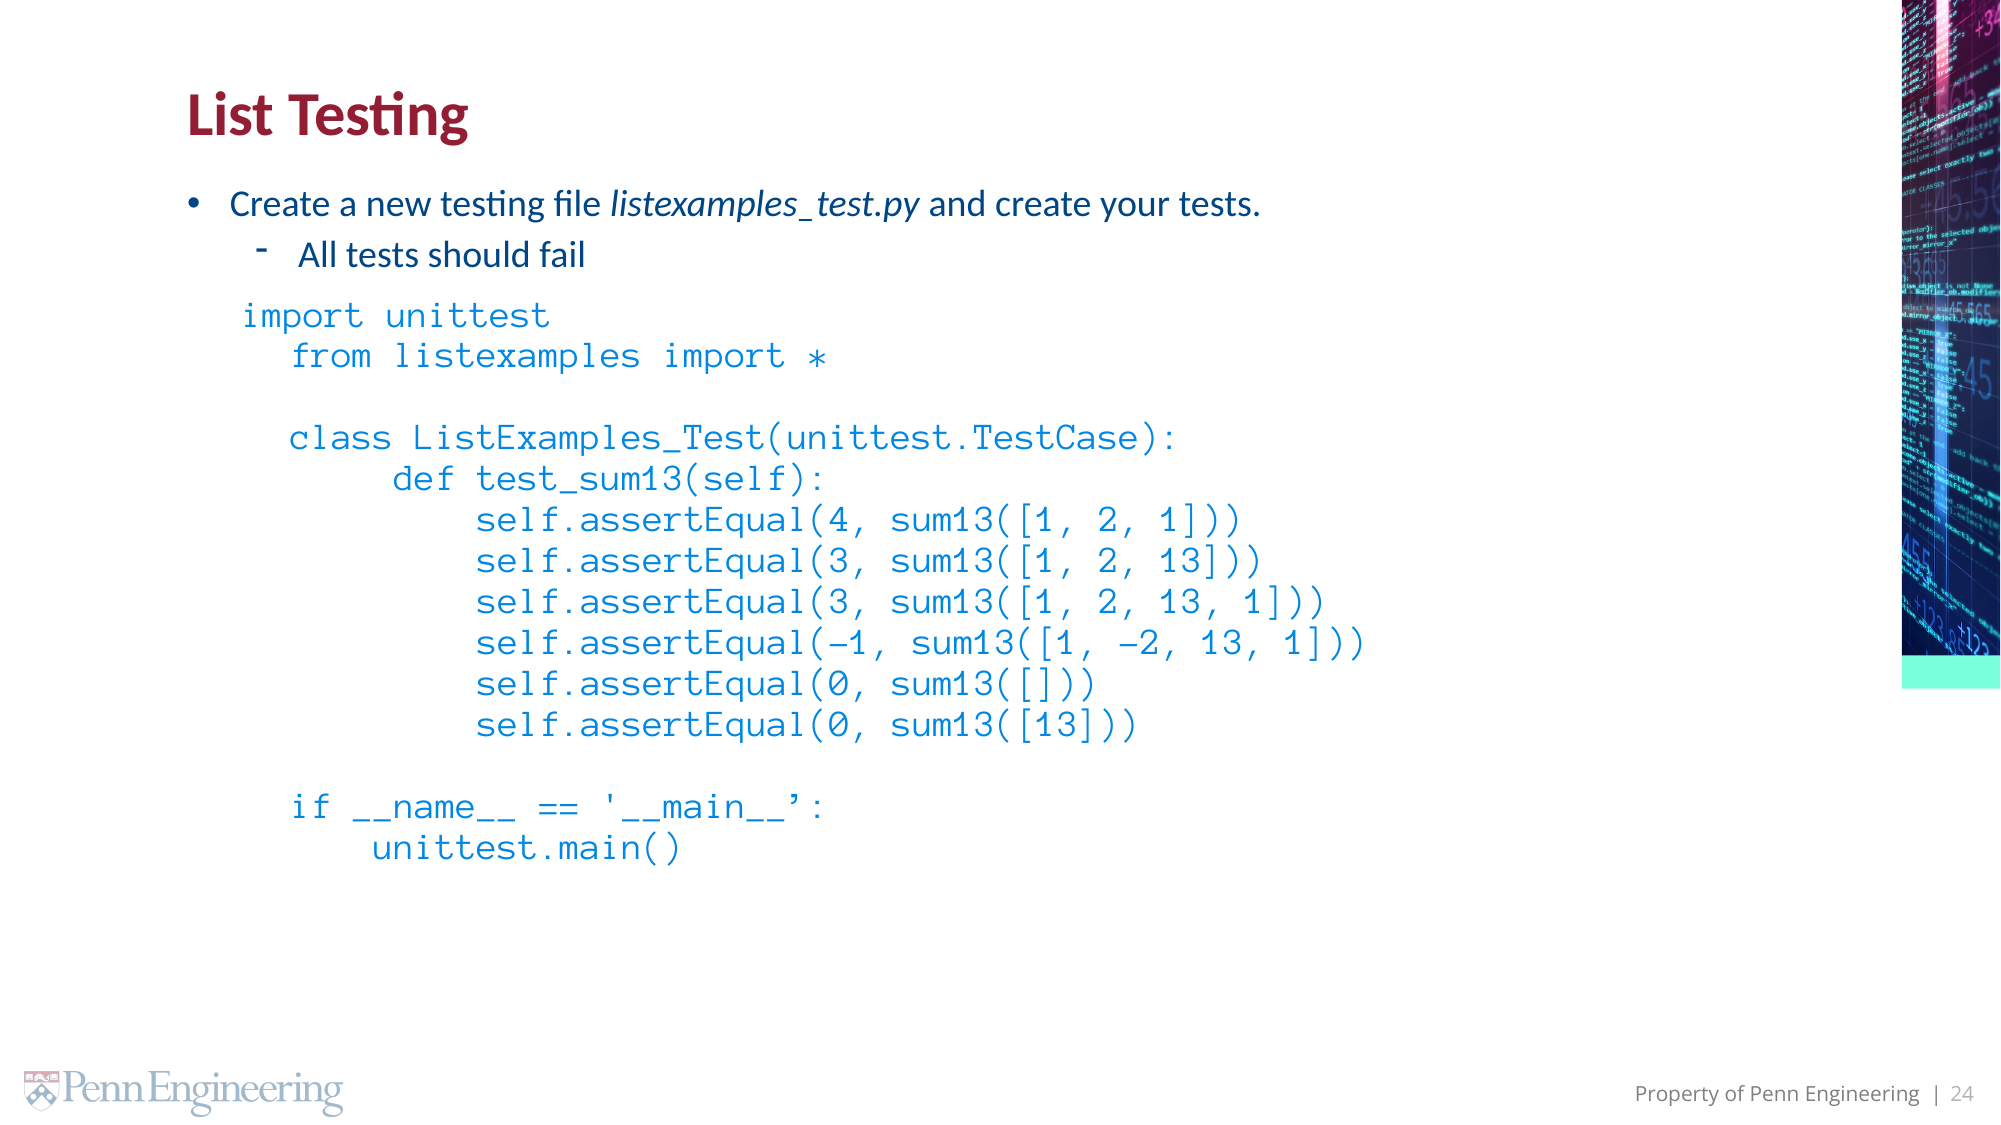

# List Testing
Create a new testing file listexamples_test.py and create your tests.
All tests should fail
     import unittest
     from listexamples import *
     class ListExamples_Test(unittest.TestCase):
          def test_sum13(self):
              self.assertEqual(4, sum13([1, 2, 1]))
              self.assertEqual(3, sum13([1, 2, 13]))
              self.assertEqual(3, sum13([1, 2, 13, 1]))
              self.assertEqual(-1, sum13([1, -2, 13, 1]))
              self.assertEqual(0, sum13([]))
              self.assertEqual(0, sum13([13]))
     if __name__ == '__main__’:
         unittest.main()
24